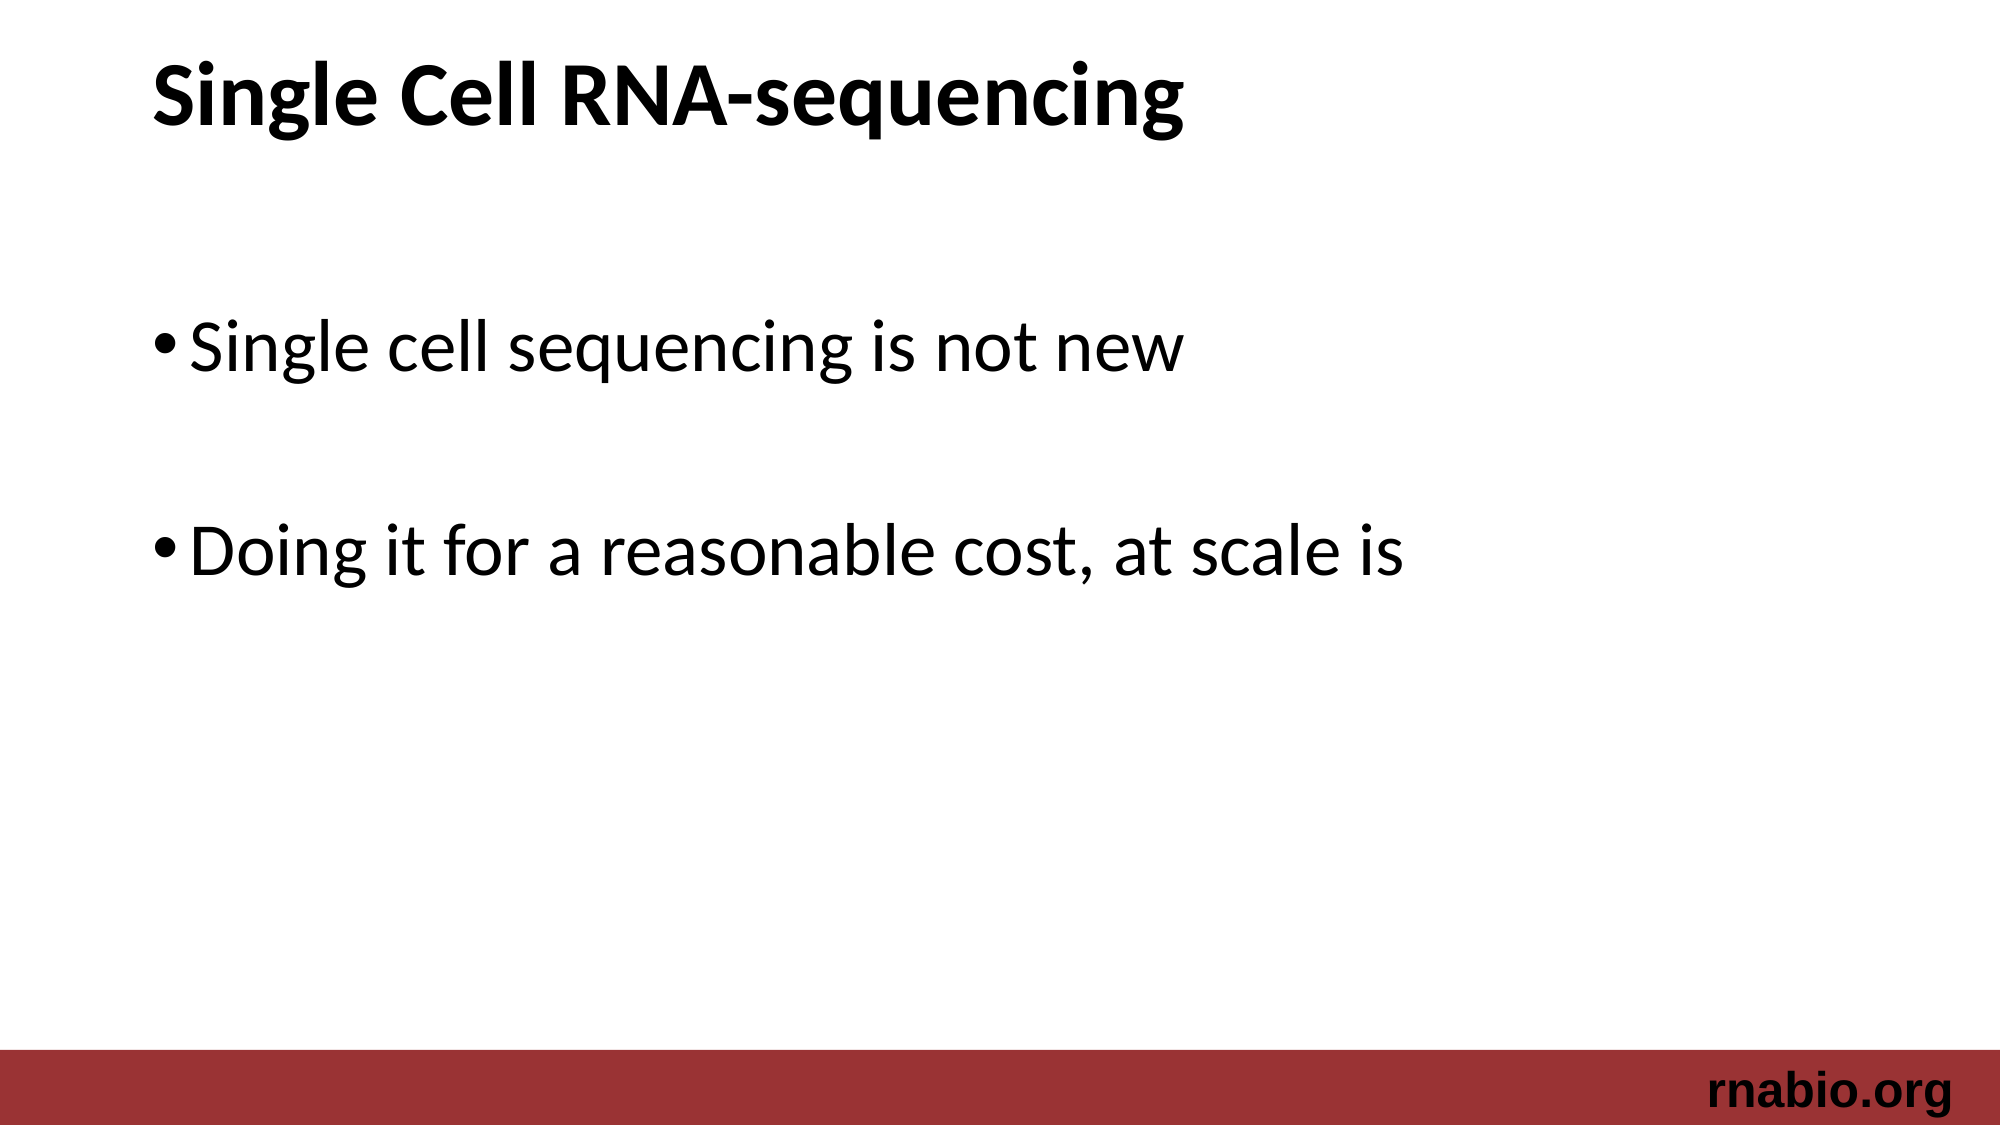

# Single Cell RNA-sequencing
Single cell sequencing is not new

Doing it for a reasonable cost, at scale is